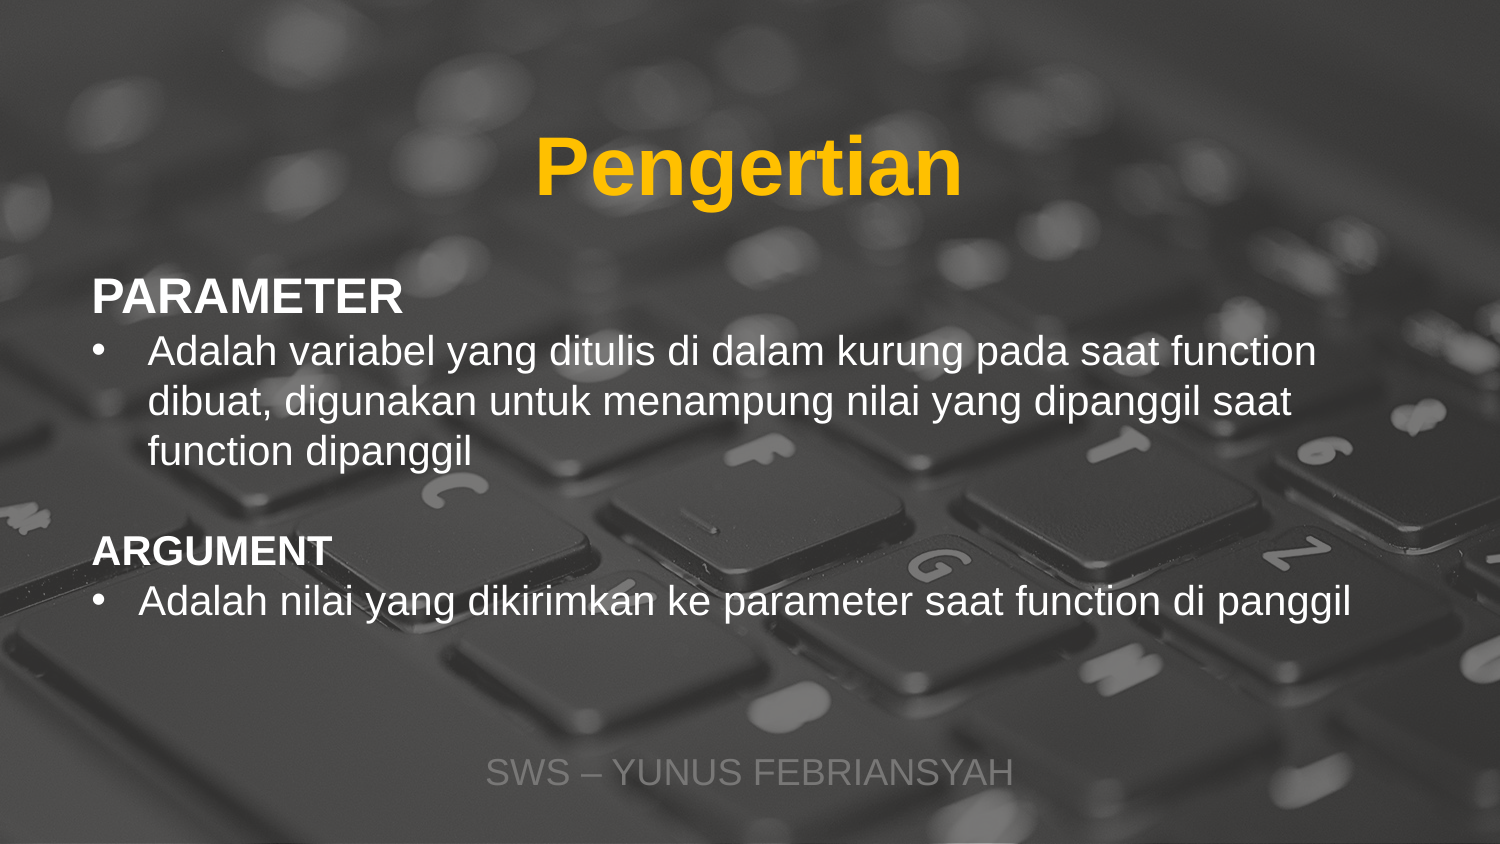

Pengertian
PARAMETER
Adalah variabel yang ditulis di dalam kurung pada saat function dibuat, digunakan untuk menampung nilai yang dipanggil saat function dipanggil

ARGUMENT
Adalah nilai yang dikirimkan ke parameter saat function di panggil